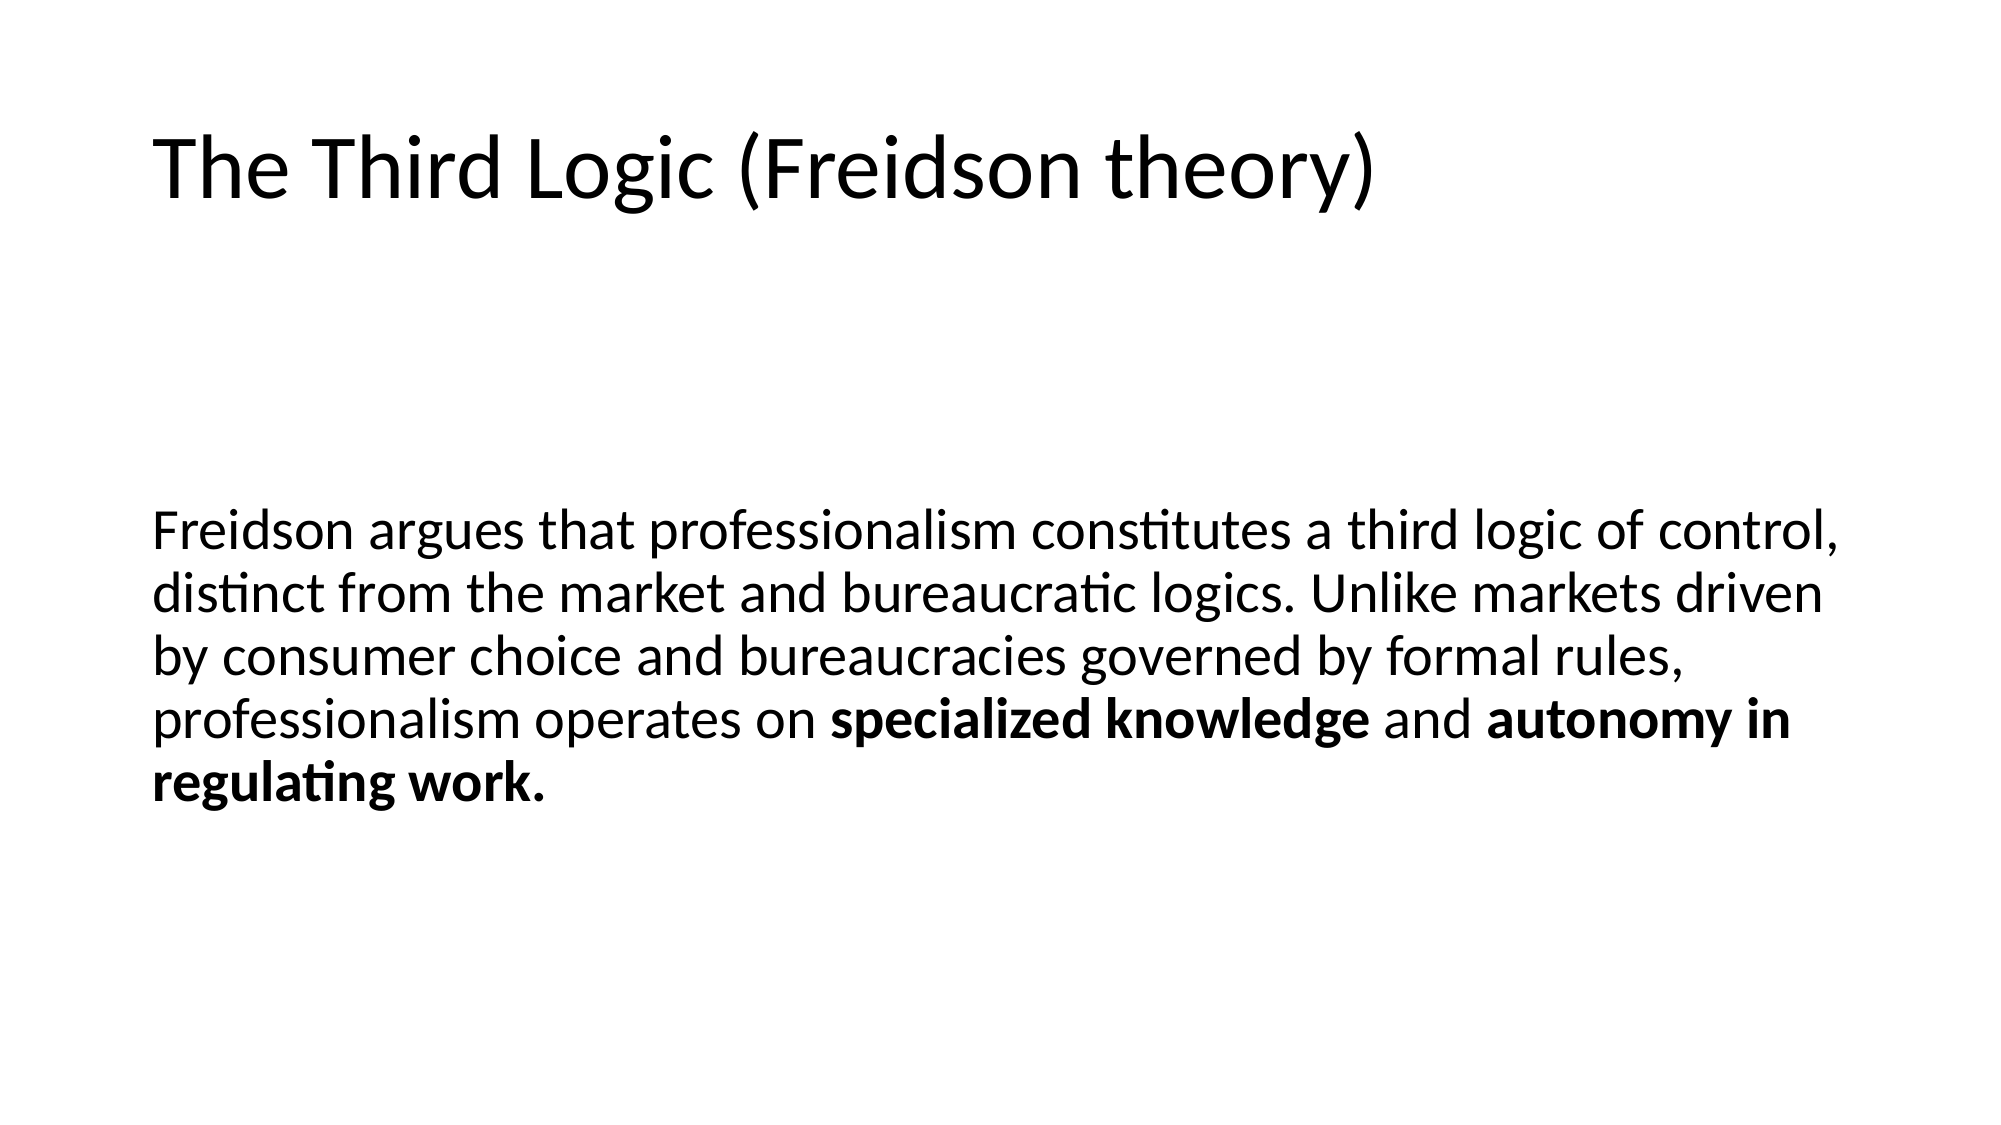

# The Third Logic (Freidson theory)
Freidson argues that professionalism constitutes a third logic of control, distinct from the market and bureaucratic logics. Unlike markets driven by consumer choice and bureaucracies governed by formal rules, professionalism operates on specialized knowledge and autonomy in regulating work.